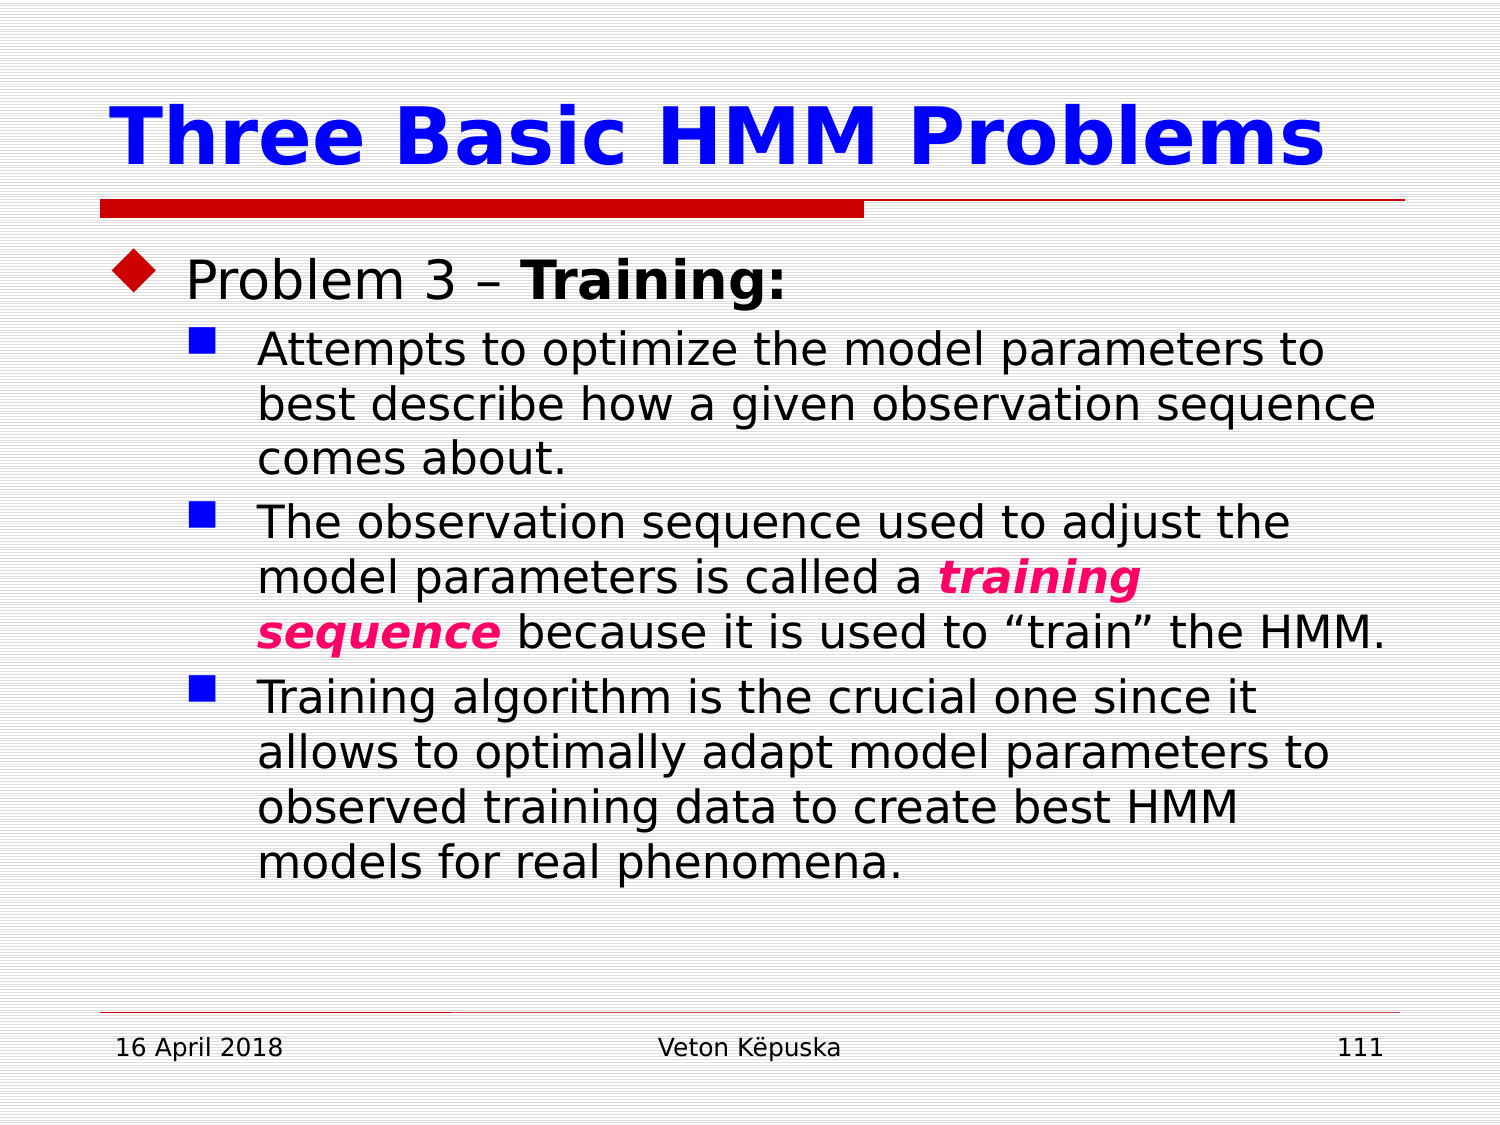

# Three Basic HMM Problems
Problem 3 – Training:
Attempts to optimize the model parameters to best describe how a given observation sequence comes about.
The observation sequence used to adjust the model parameters is called a training sequence because it is used to “train” the HMM.
Training algorithm is the crucial one since it allows to optimally adapt model parameters to observed training data to create best HMM models for real phenomena.
16 April 2018
Veton Këpuska
111